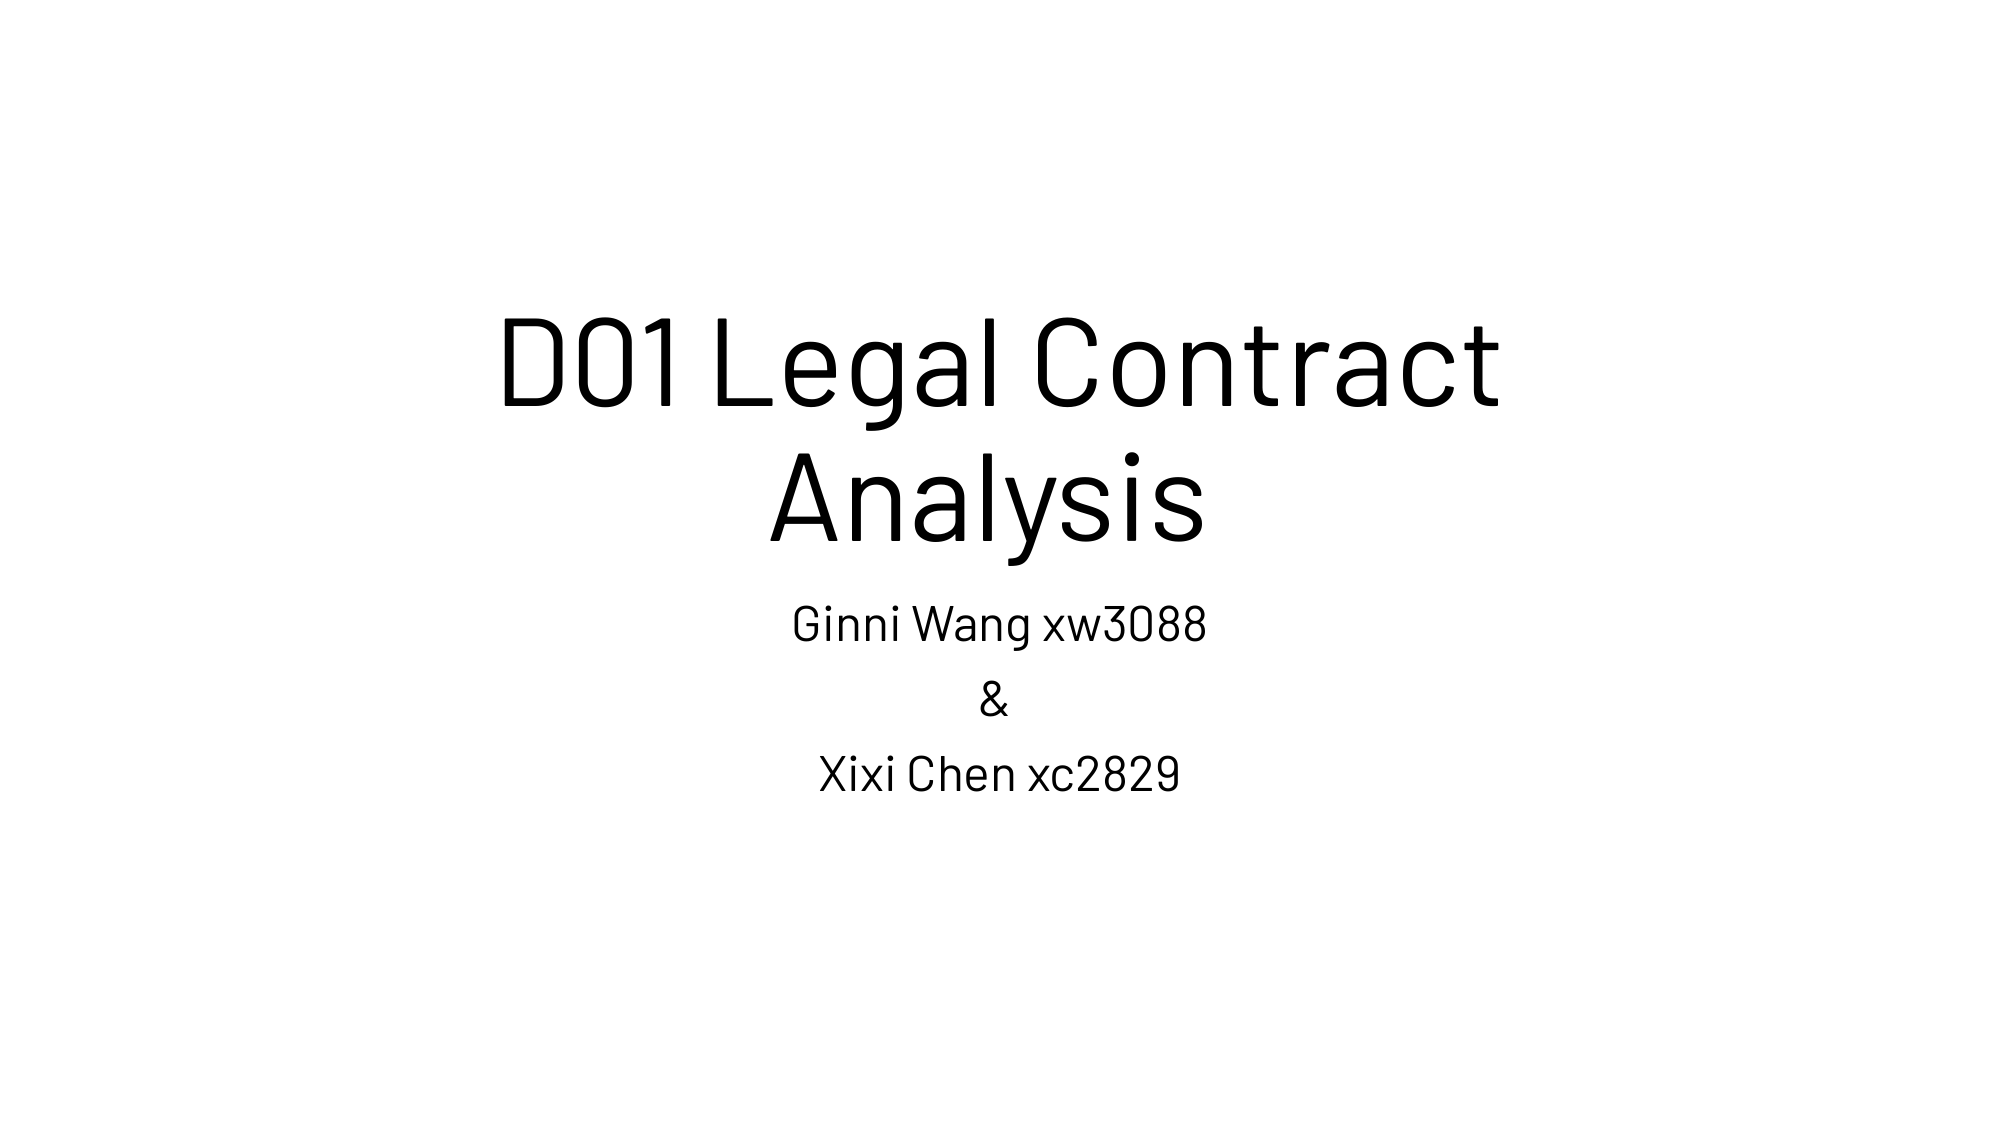

# D01 Legal Contract Analysis
Ginni Wang xw3088
&
Xixi Chen xc2829